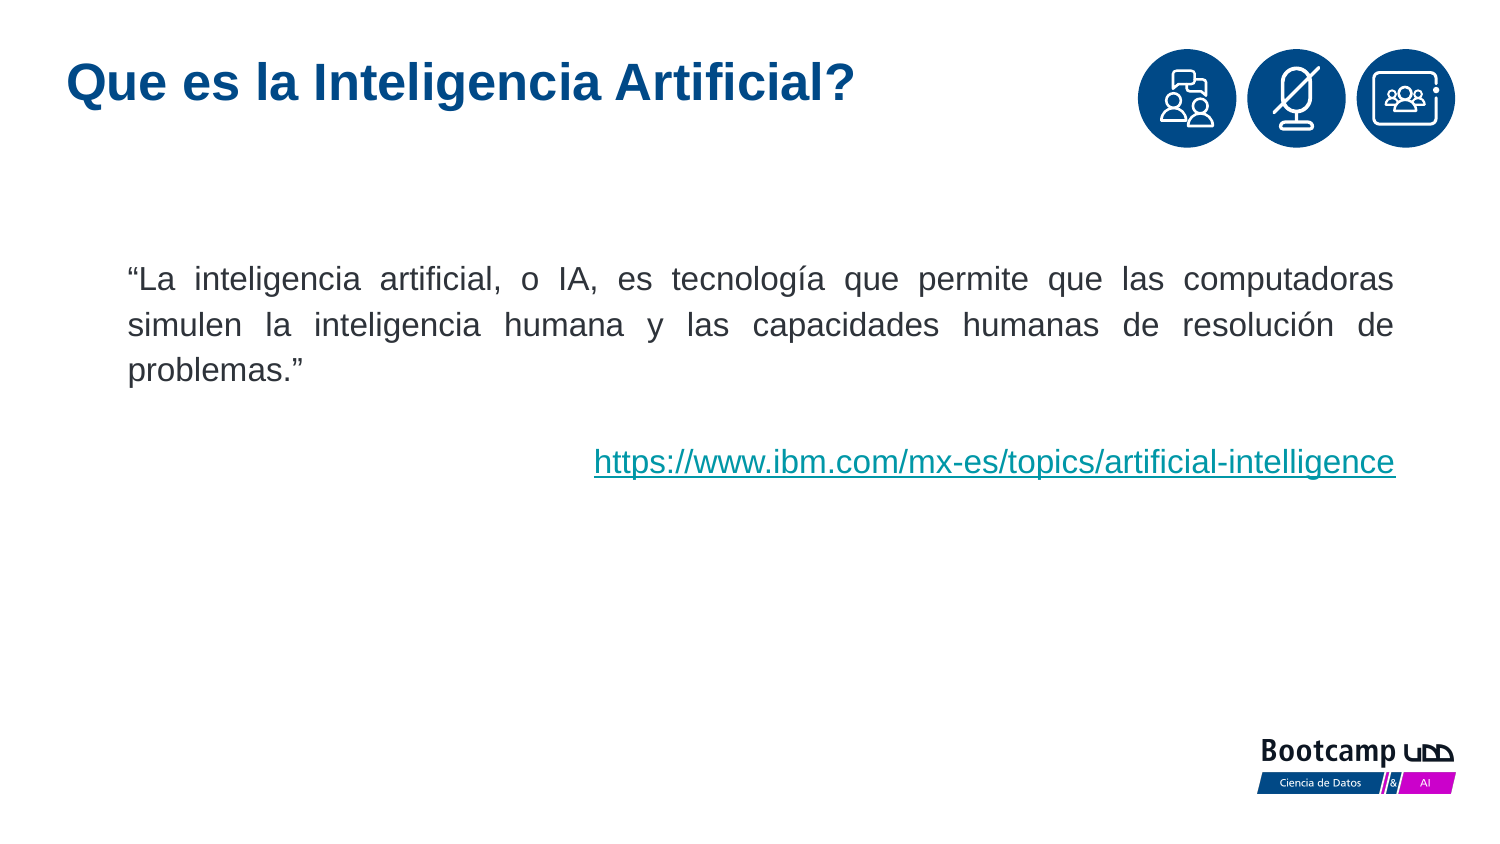

# Que es la Inteligencia Artificial?
“La inteligencia artificial, o IA, es tecnología que permite que las computadoras simulen la inteligencia humana y las capacidades humanas de resolución de problemas.”

https://www.ibm.com/mx-es/topics/artificial-intelligence